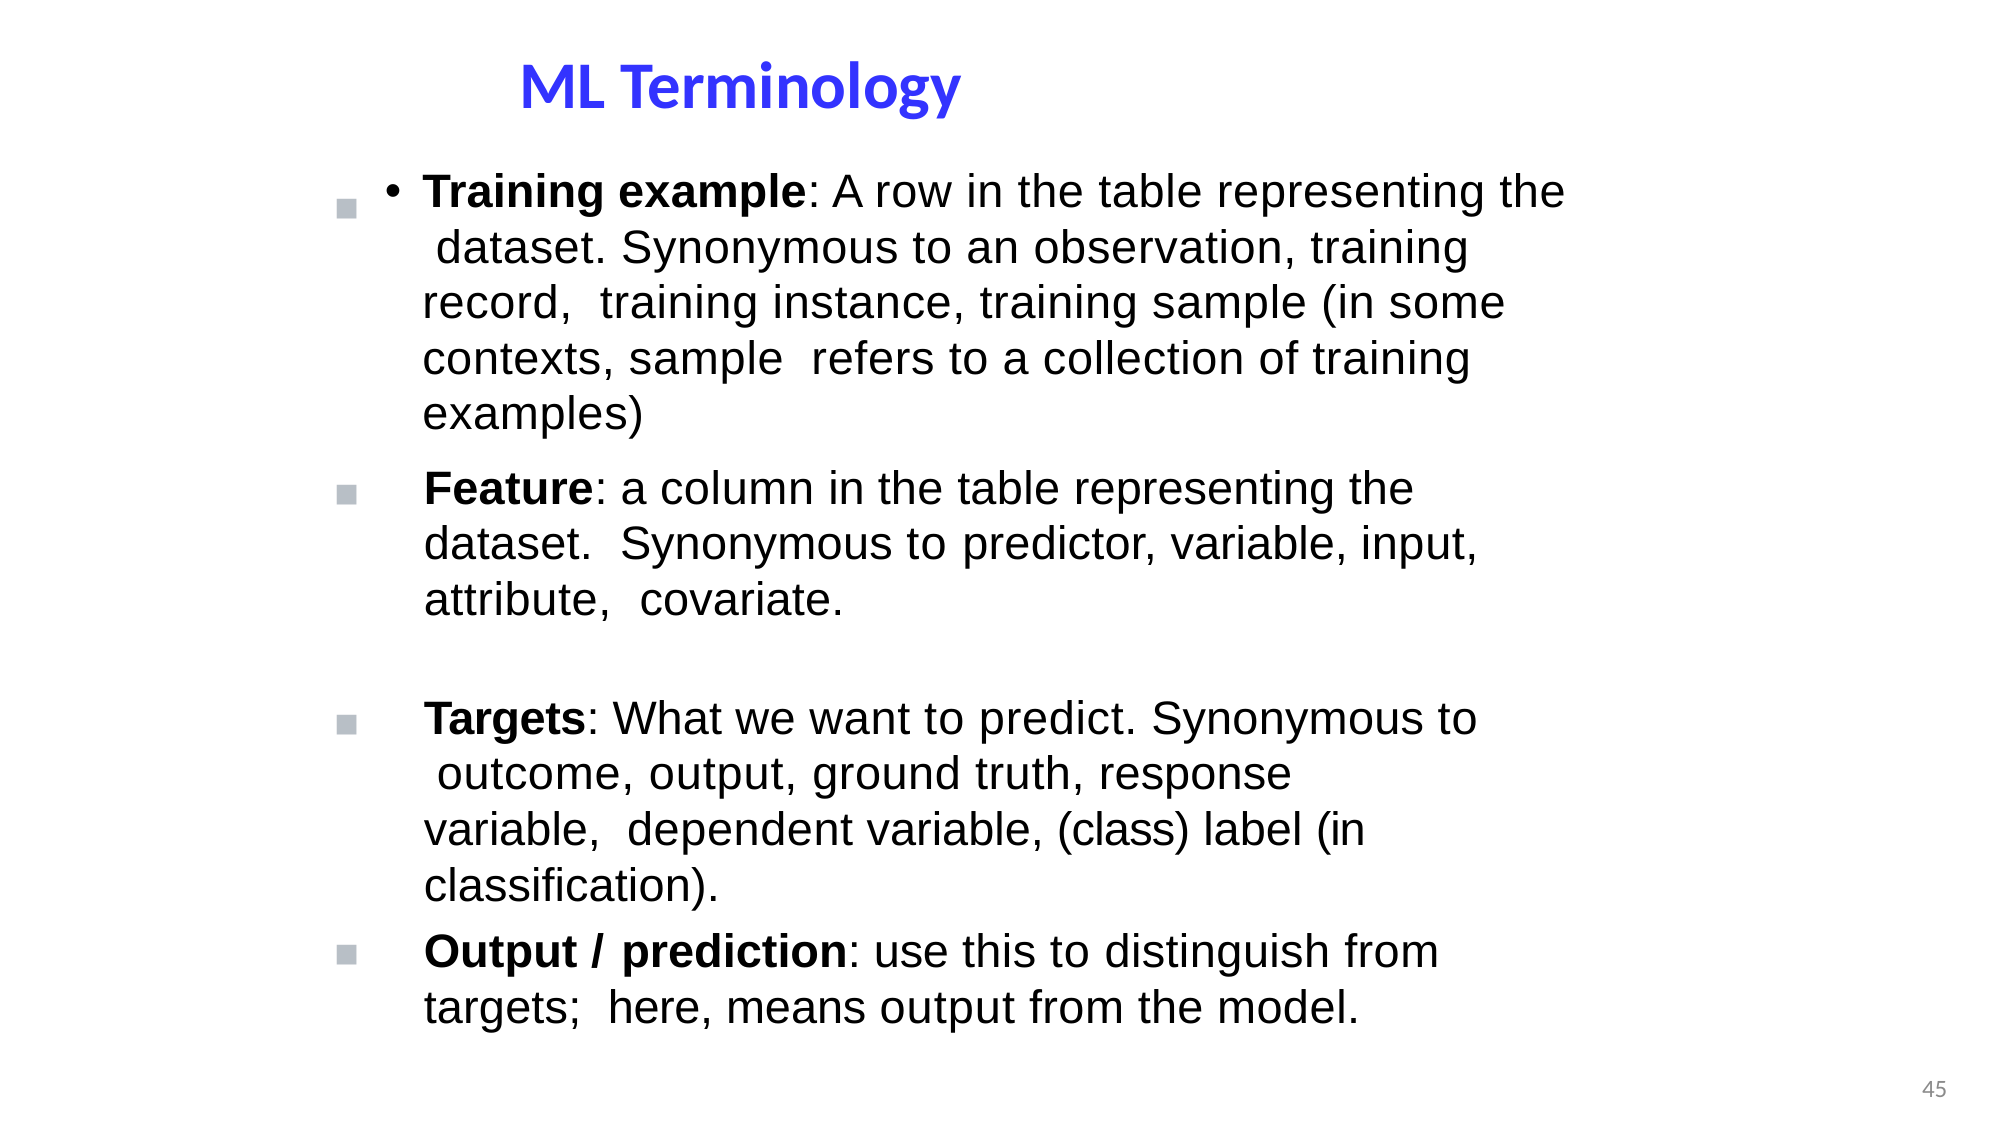

# ML Terminology
▪
Training example: A row in the table representing the  dataset. Synonymous to an observation, training record,  training instance, training sample (in some contexts, sample  refers to a collection of training examples)
▪
Feature: a column in the table representing the dataset.  Synonymous to predictor, variable, input, attribute,  covariate.
▪
Targets: What we want to predict. Synonymous to  outcome, output, ground truth, response variable,  dependent variable, (class) label (in classification).
▪
Output / prediction: use this to distinguish from targets;  here, means output from the model.
45